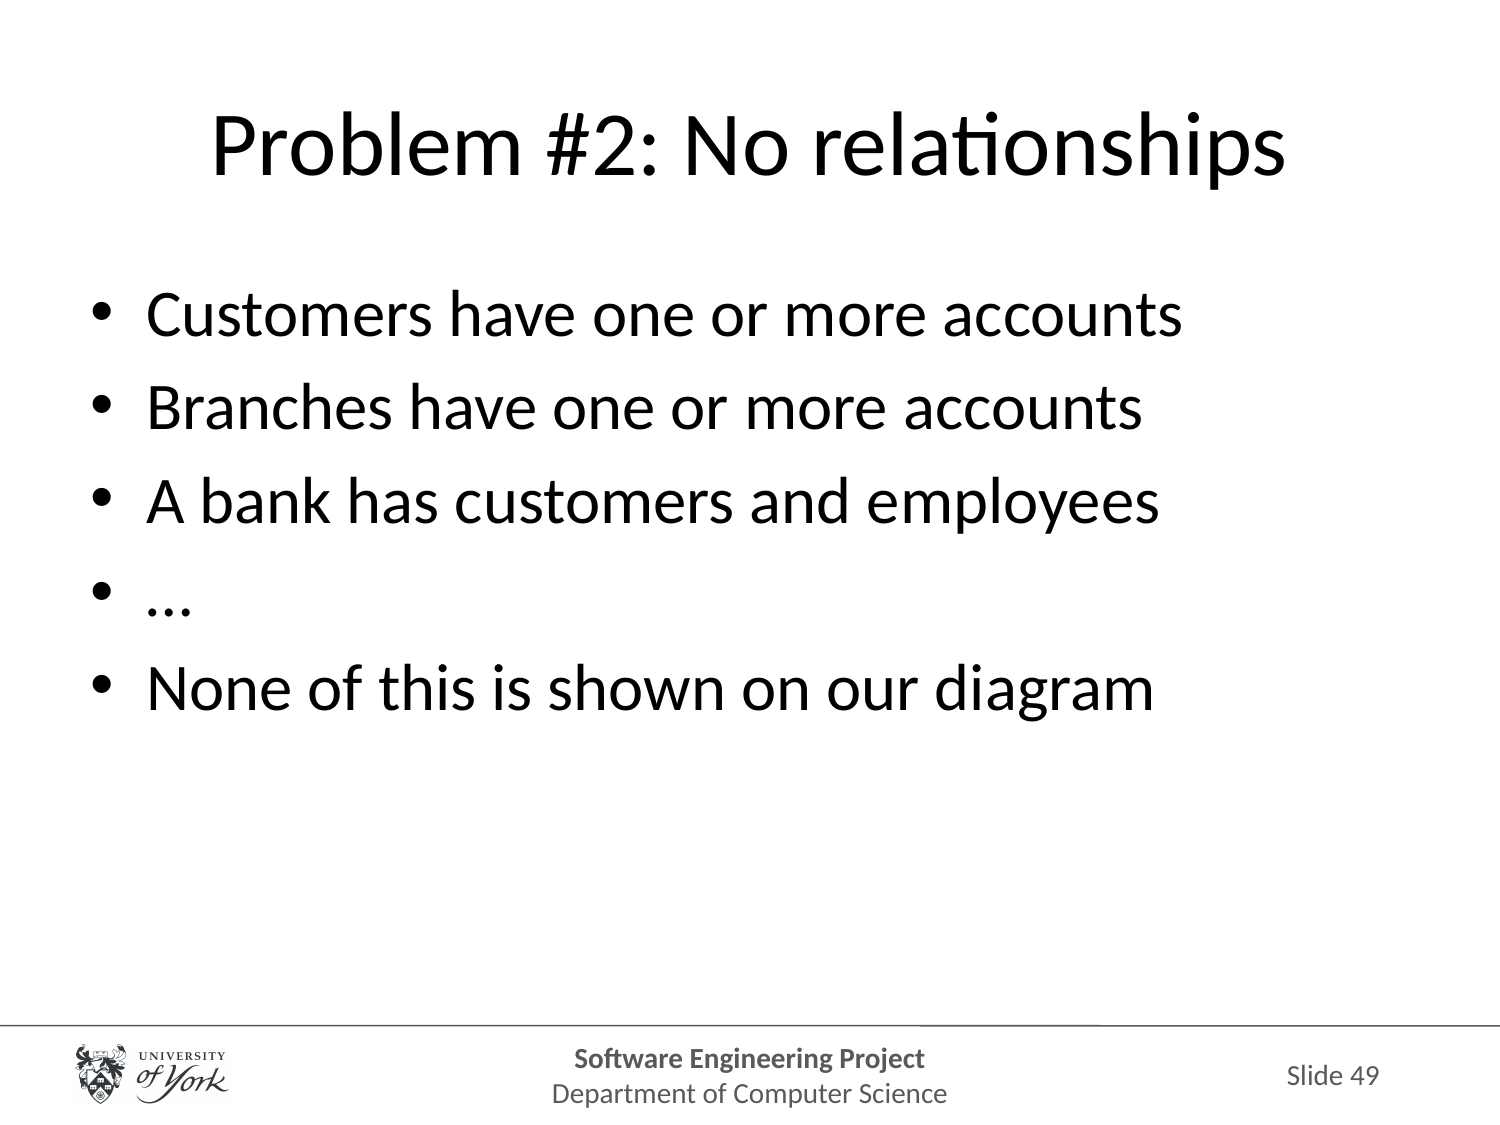

# Problem #2: No relationships
Customers have one or more accounts
Branches have one or more accounts
A bank has customers and employees
…
None of this is shown on our diagram